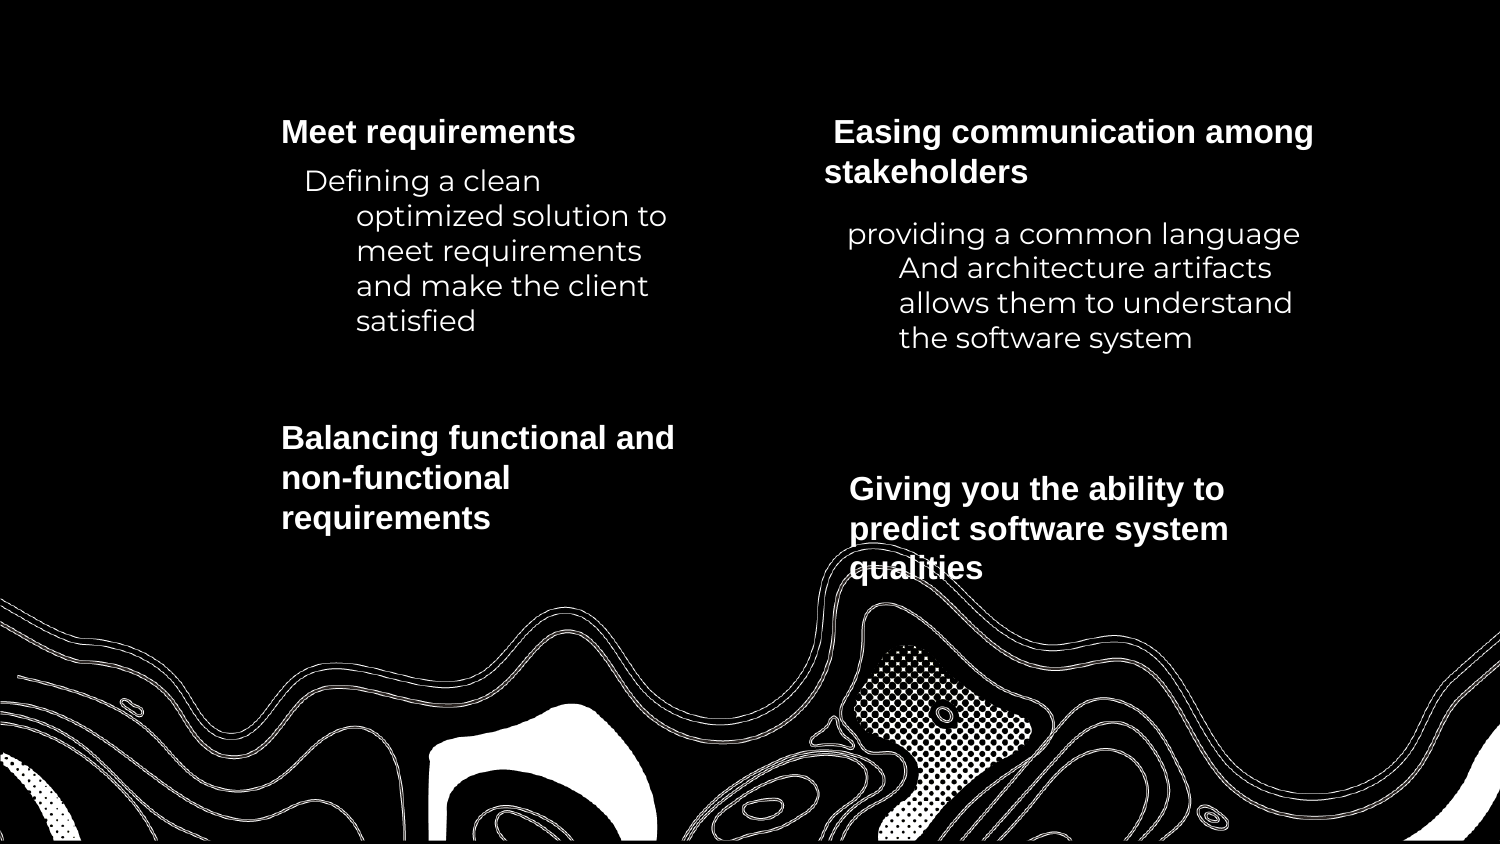

Meet requirements
 Easing communication among stakeholders
Defining a clean optimized solution to meet requirements and make the client satisfied
providing a common language And architecture artifacts allows them to understand the software system
# Balancing functional and non-functional requirements
Giving you the ability to predict software system qualities